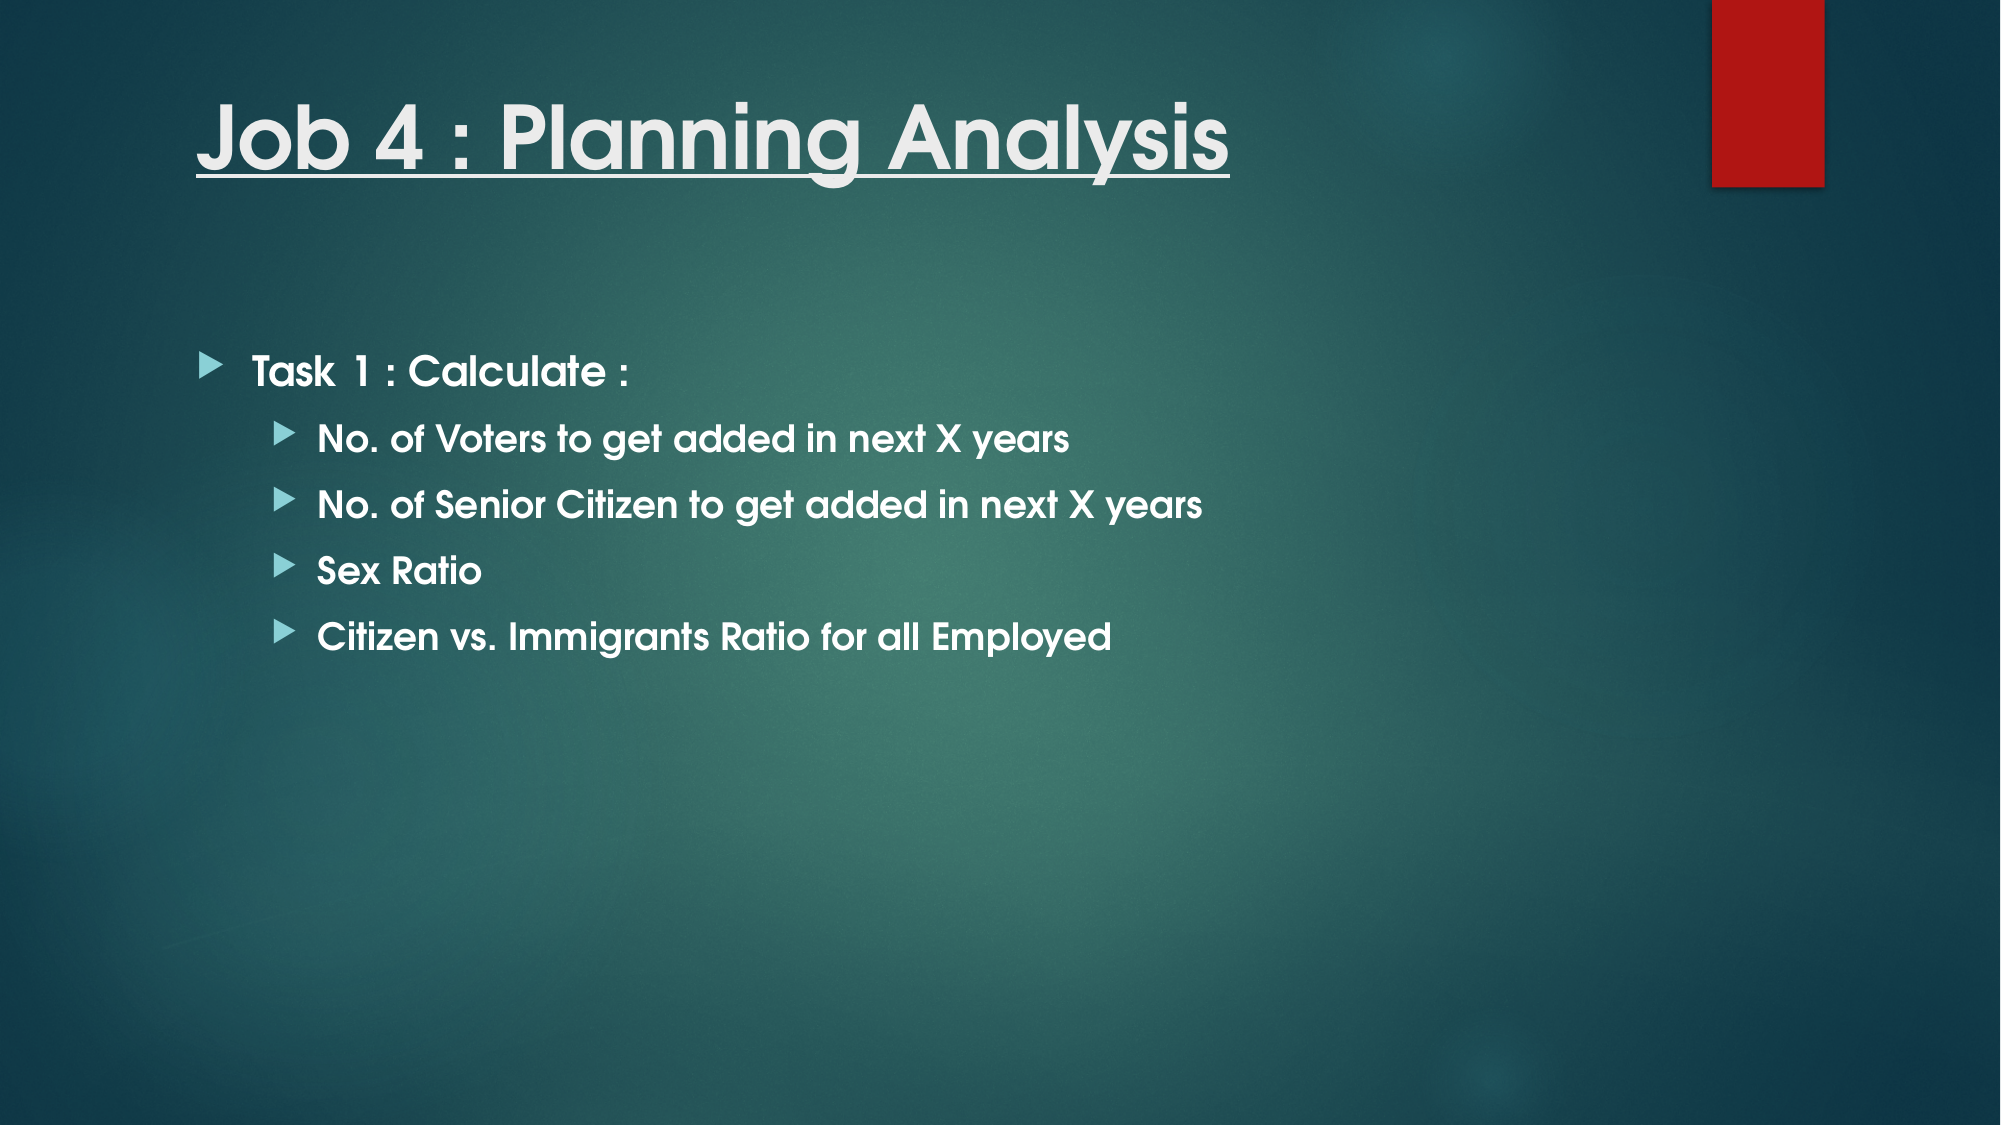

# Job 4 : Planning Analysis
Task 1 : Calculate :
No. of Voters to get added in next X years
No. of Senior Citizen to get added in next X years
Sex Ratio
Citizen vs. Immigrants Ratio for all Employed